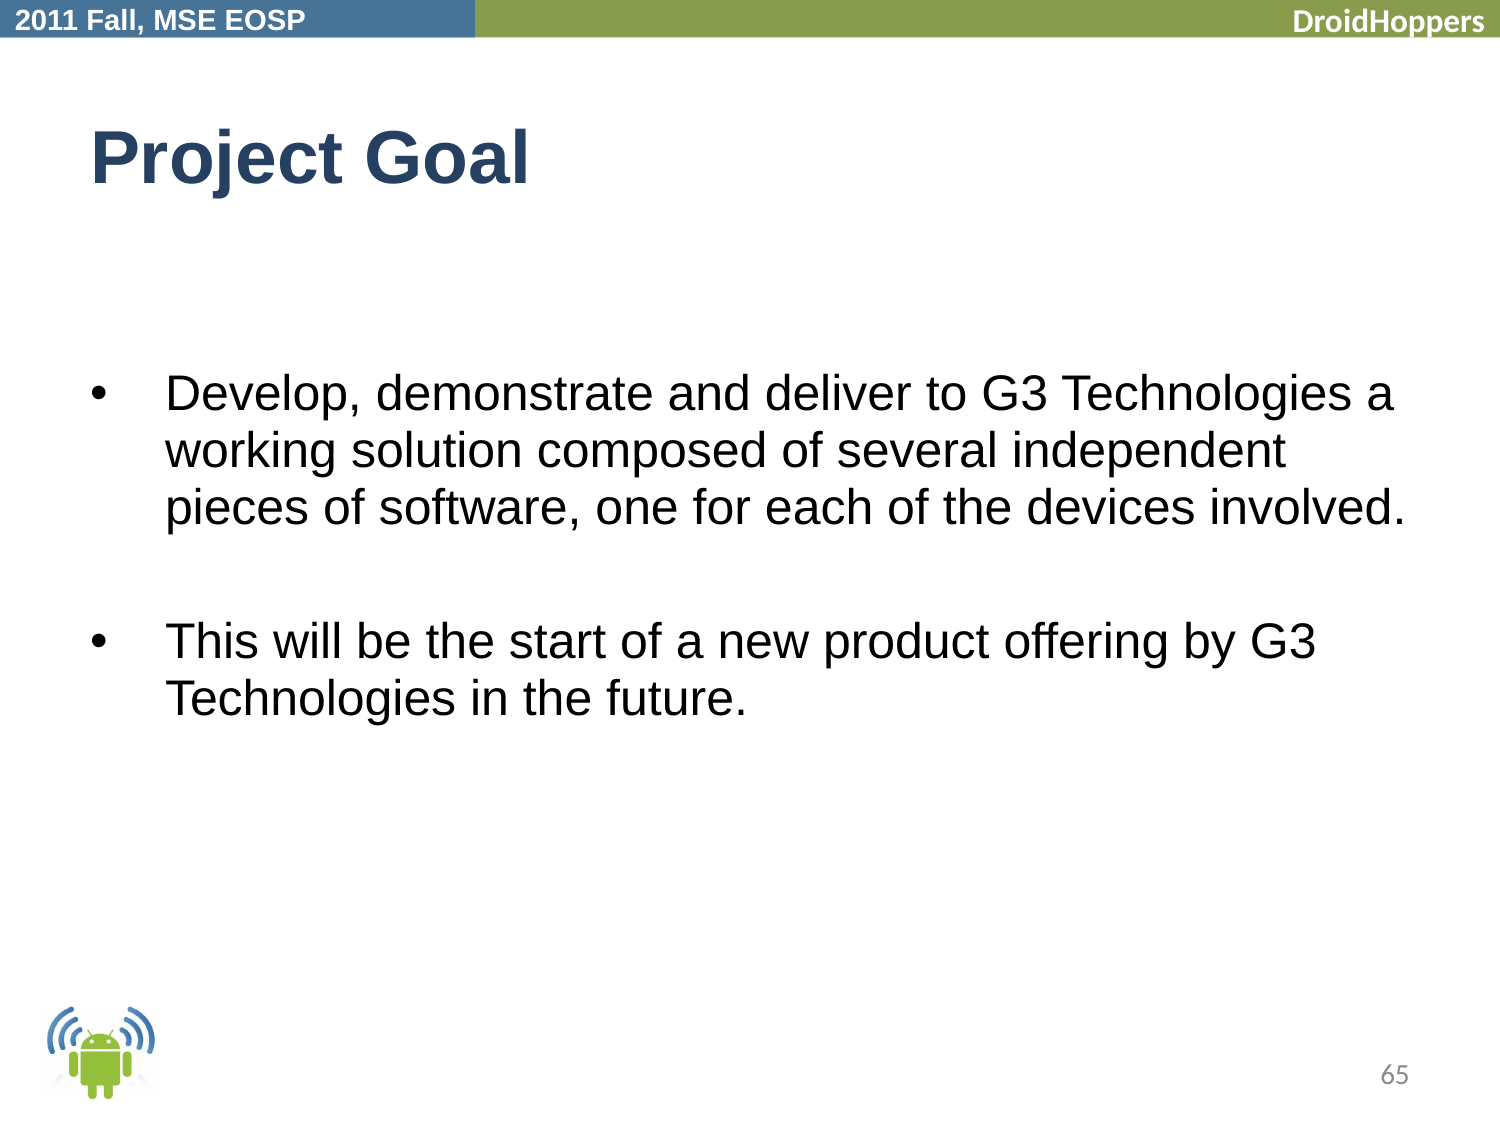

# Project Goal

Develop, demonstrate and deliver to G3 Technologies a working solution composed of several independent pieces of software, one for each of the devices involved.

This will be the start of a new product offering by G3 Technologies in the future.

65